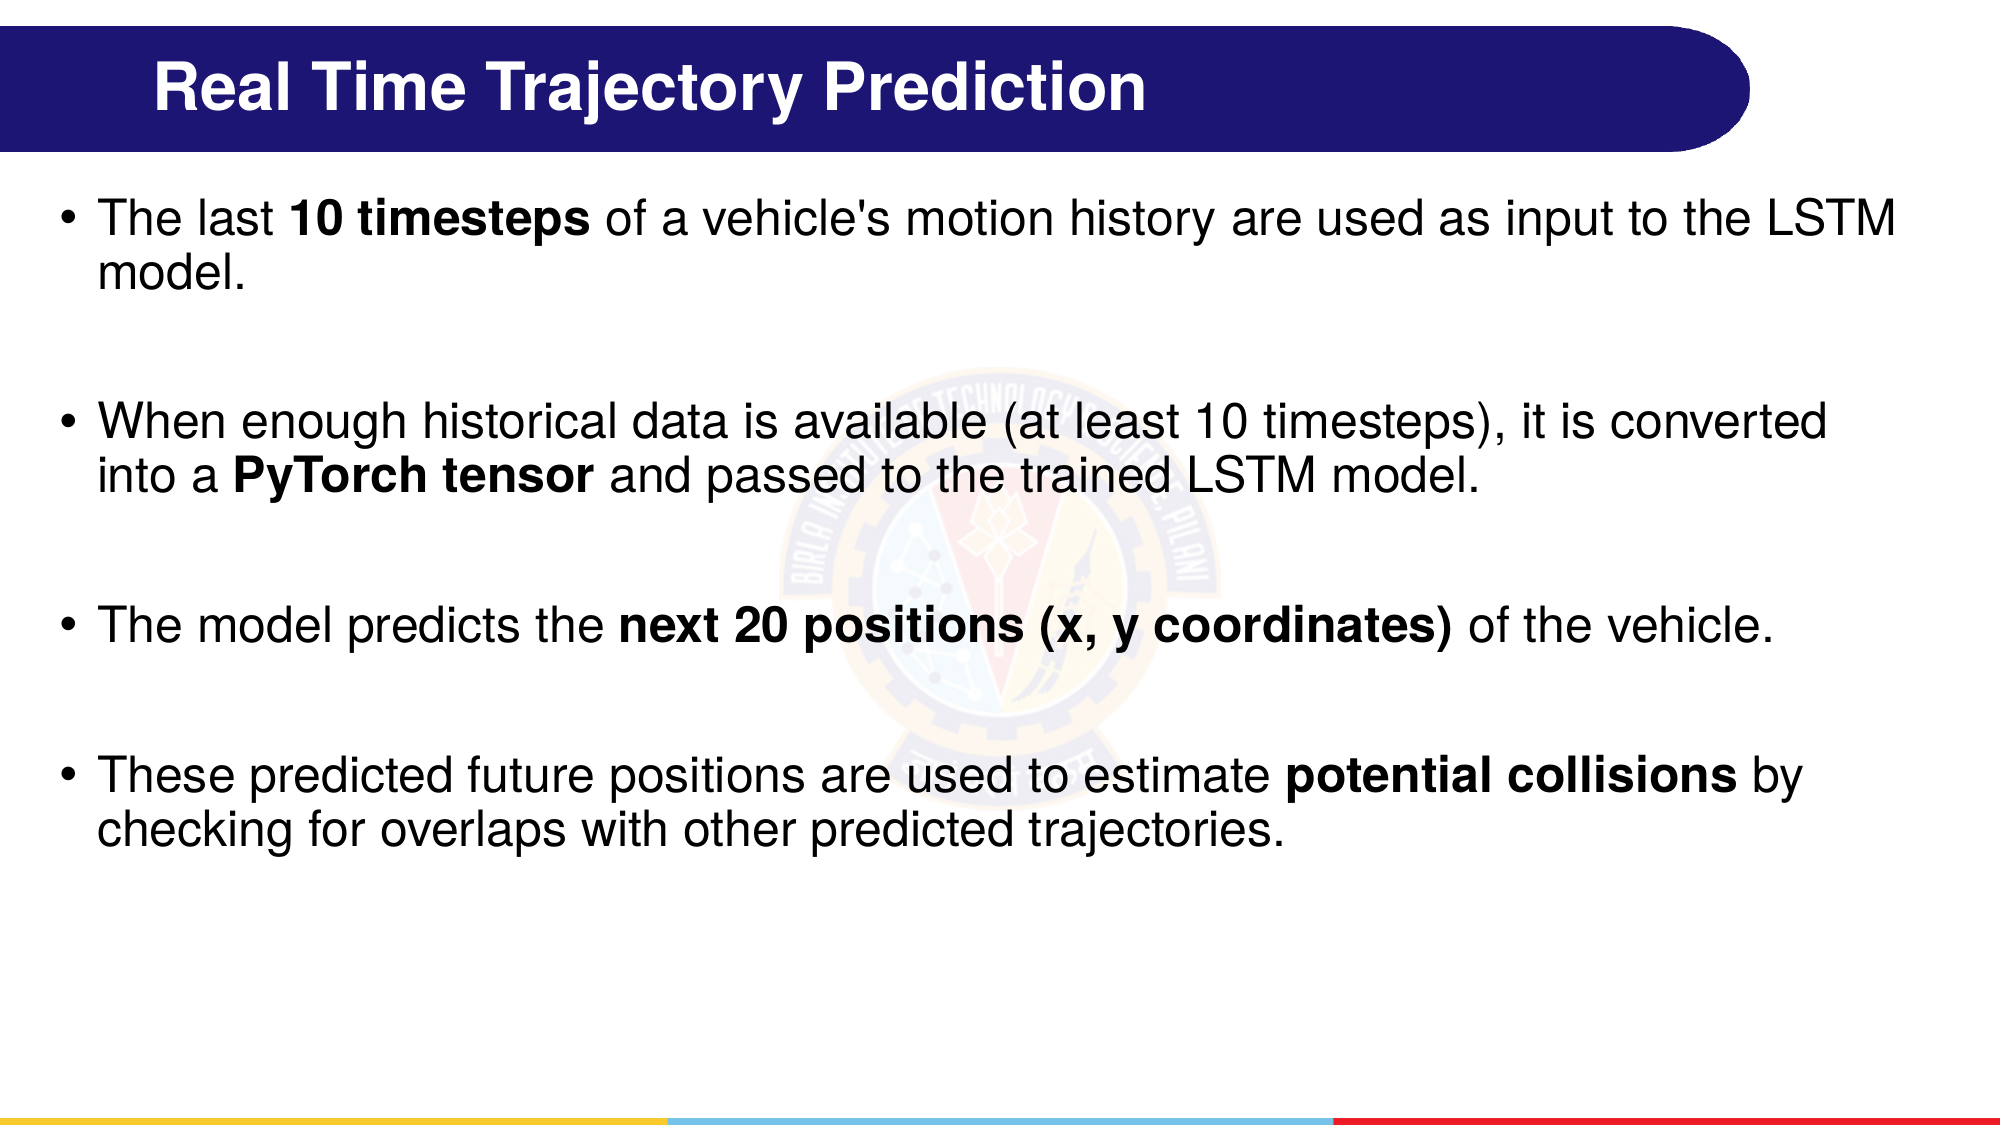

# Real Time Trajectory Prediction
The last 10 timesteps of a vehicle's motion history are used as input to the LSTM model.

When enough historical data is available (at least 10 timesteps), it is converted into a PyTorch tensor and passed to the trained LSTM model.

The model predicts the next 20 positions (x, y coordinates) of the vehicle.

These predicted future positions are used to estimate potential collisions by checking for overlaps with other predicted trajectories.